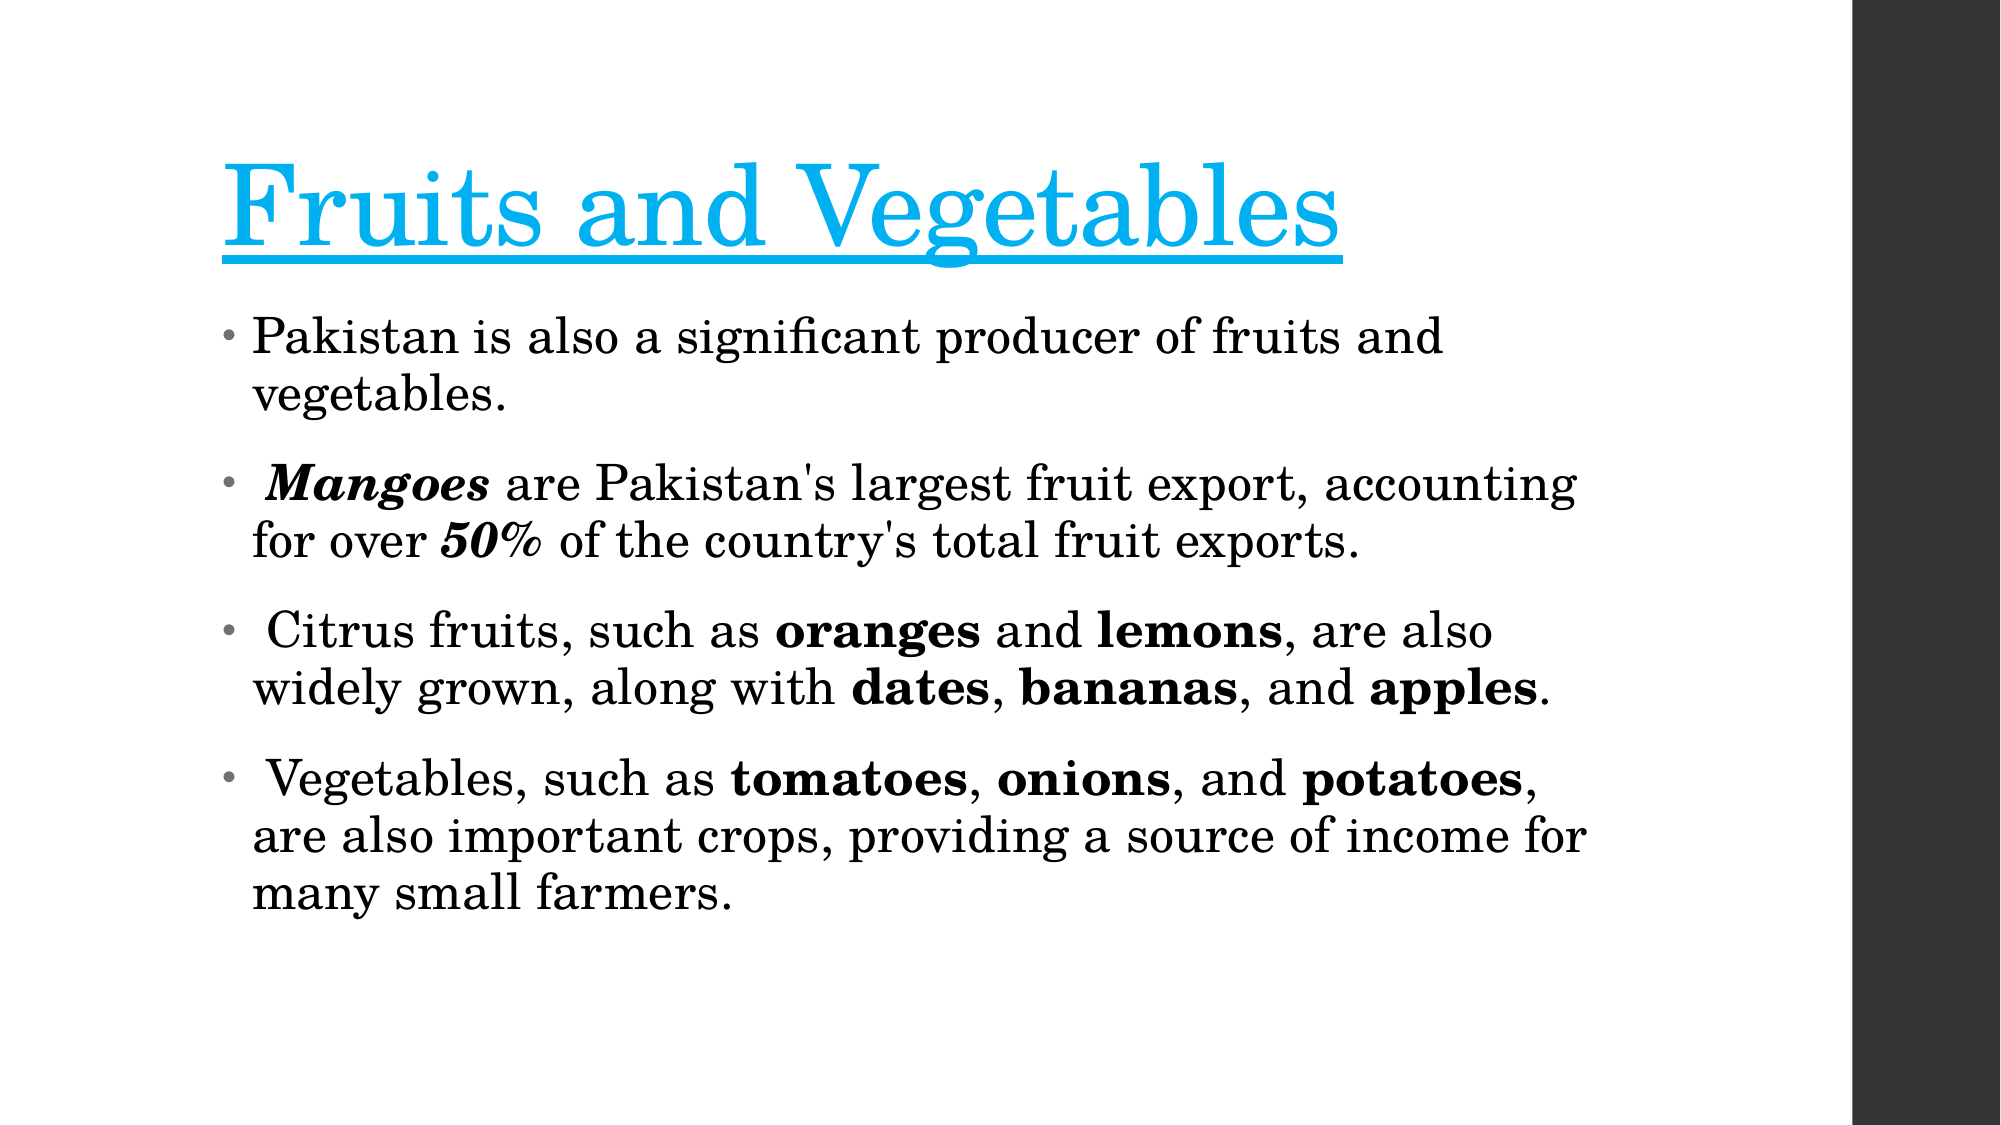

# Fruits and Vegetables
Pakistan is also a significant producer of fruits and vegetables.
 Mangoes are Pakistan's largest fruit export, accounting for over 50% of the country's total fruit exports.
 Citrus fruits, such as oranges and lemons, are also widely grown, along with dates, bananas, and apples.
 Vegetables, such as tomatoes, onions, and potatoes, are also important crops, providing a source of income for many small farmers.